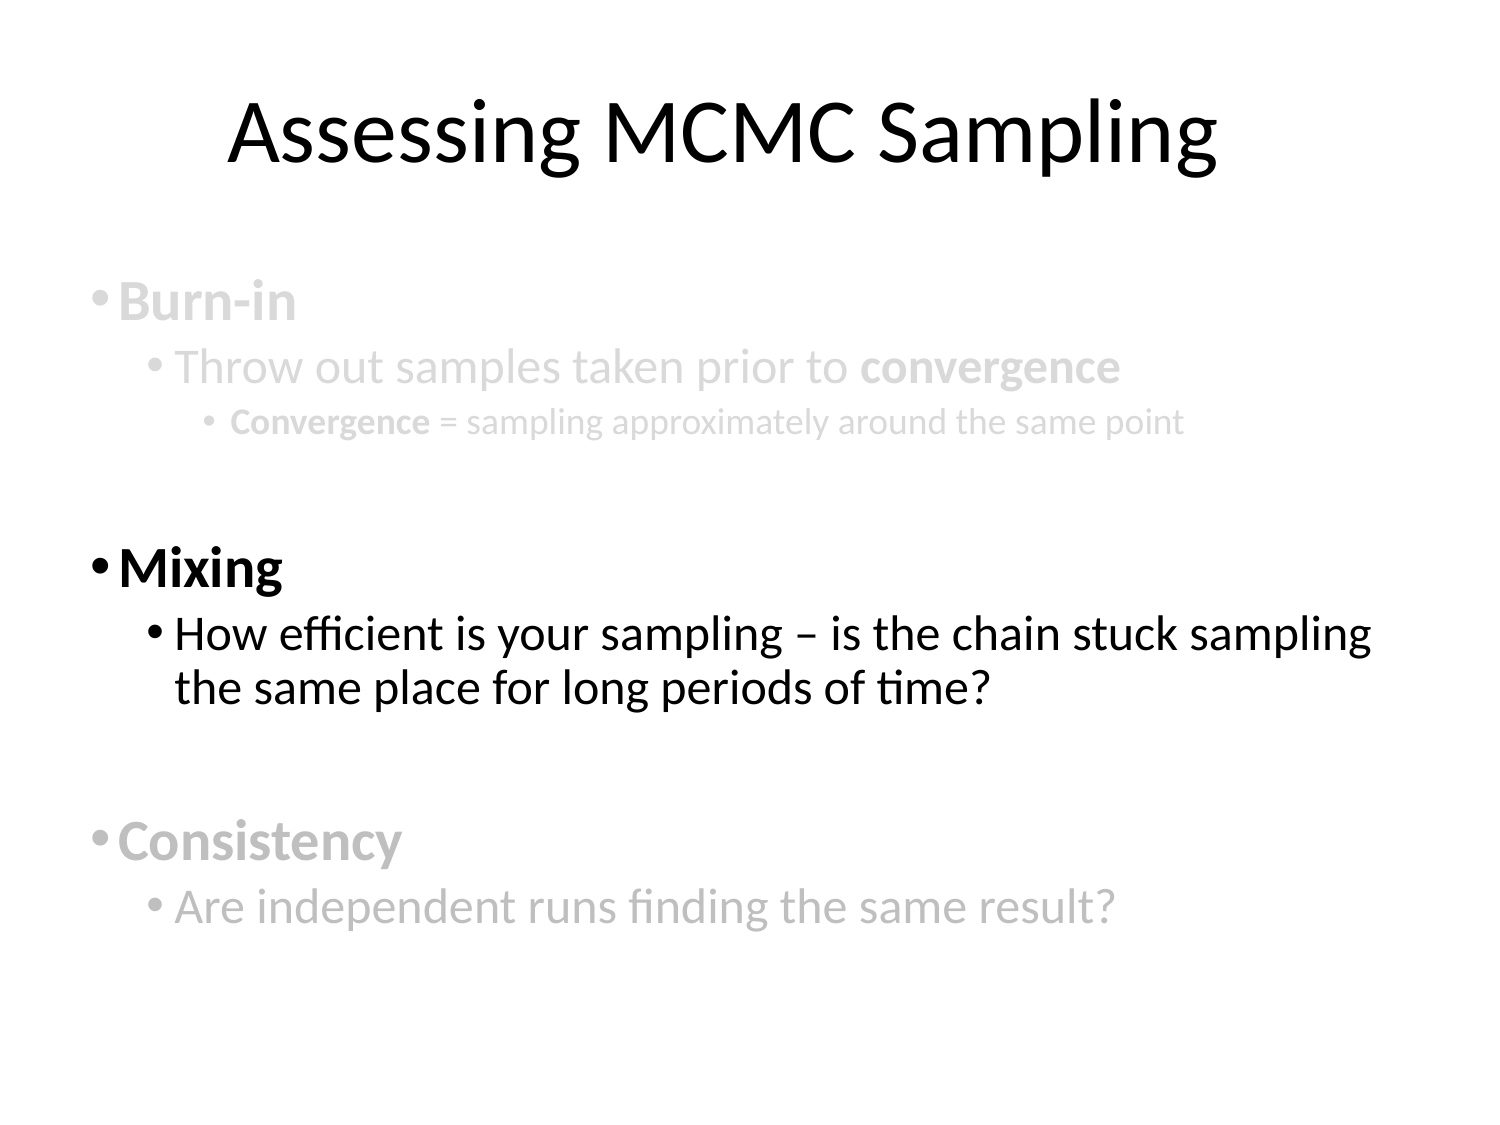

Assessing MCMC Sampling
Burn-in
Throw out samples taken prior to convergence
Convergence = sampling approximately around the same point

Mixing
How efficient is your sampling – is the chain stuck sampling the same place for long periods of time?

Consistency
Are independent runs finding the same result?